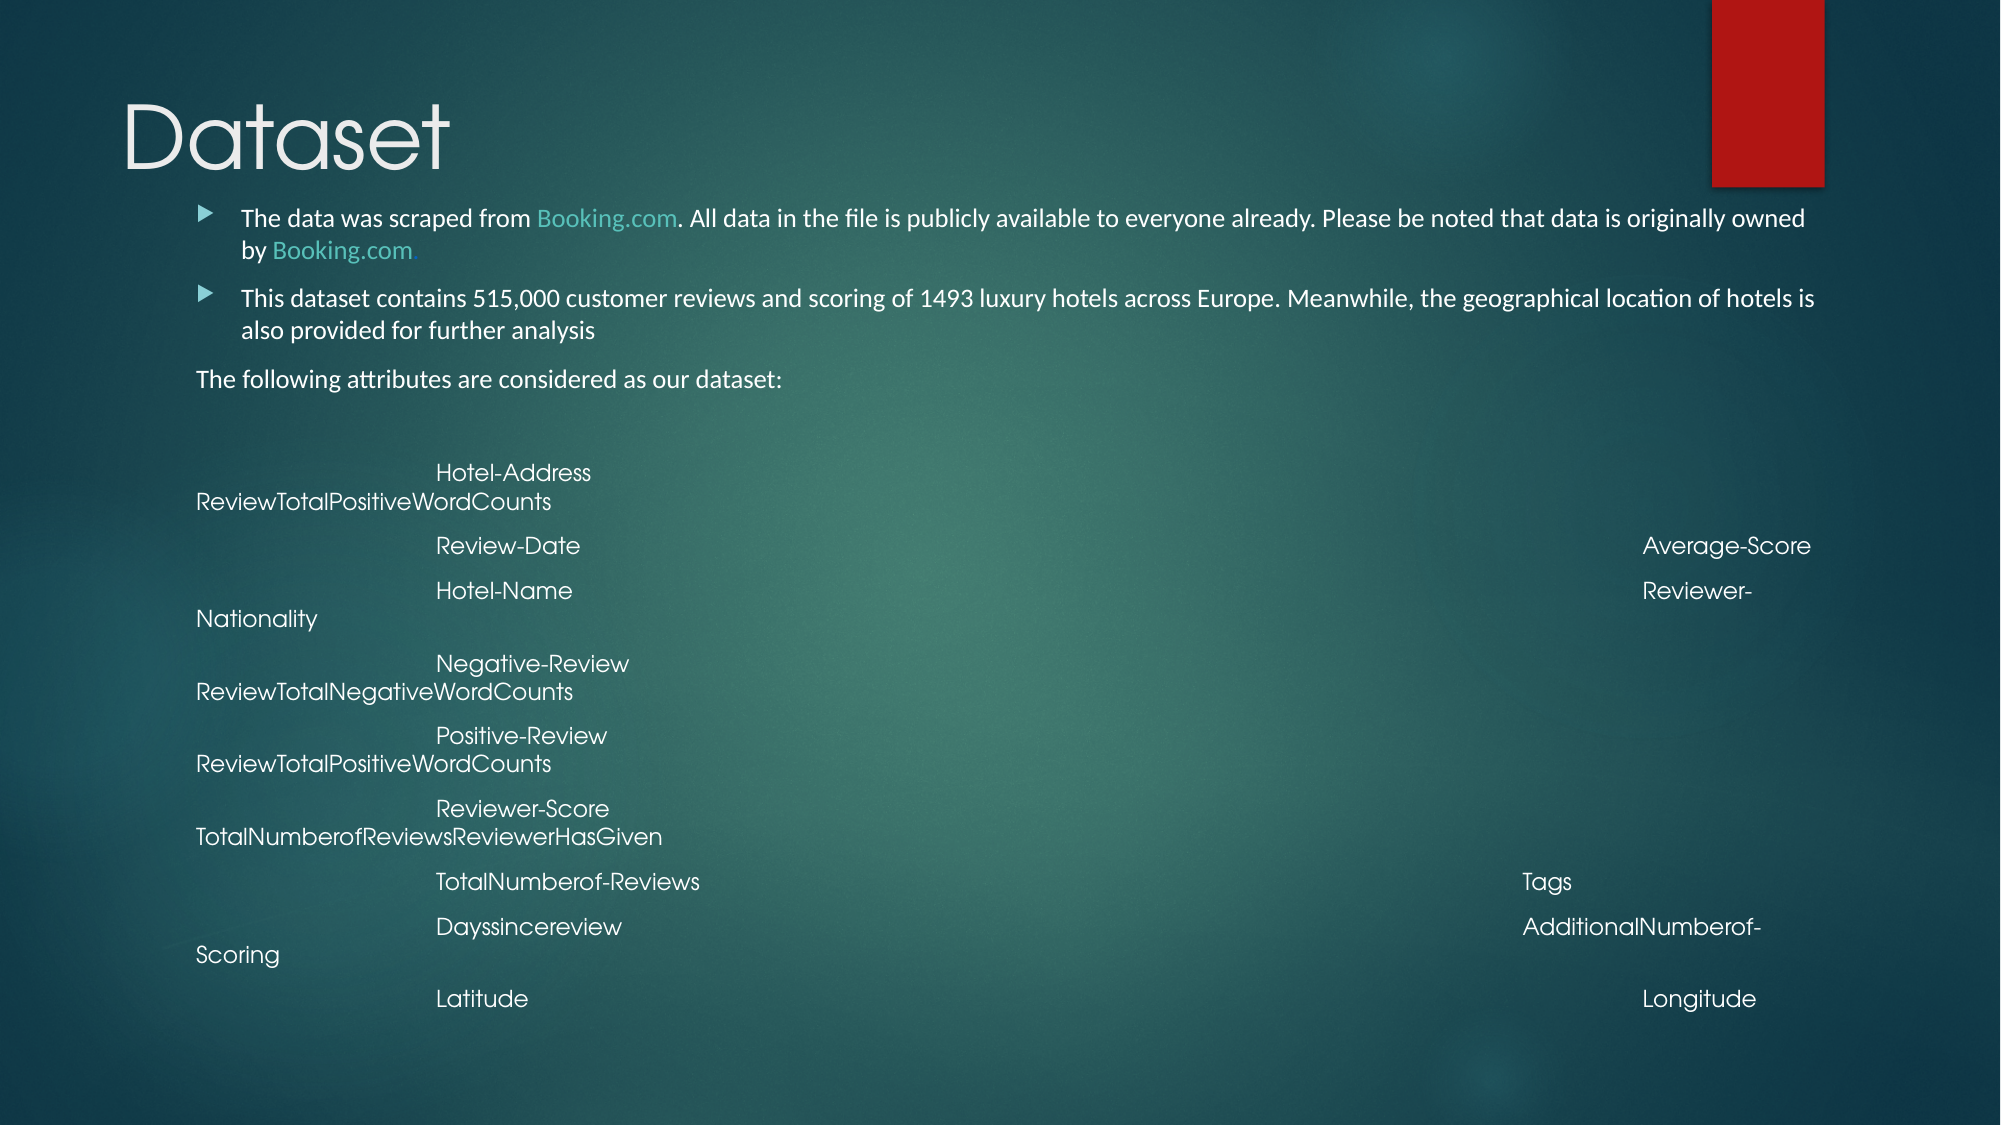

# Dataset
The data was scraped from Booking.com. All data in the file is publicly available to everyone already. Please be noted that data is originally owned by Booking.com.
This dataset contains 515,000 customer reviews and scoring of 1493 luxury hotels across Europe. Meanwhile, the geographical location of hotels is also provided for further analysis
The following attributes are considered as our dataset:

		Hotel-Address									 ReviewTotalPositiveWordCounts
		Review-Date									 Average-Score
		Hotel-Name									 Reviewer-Nationality
		Negative-Review 								 ReviewTotalNegativeWordCounts
		Positive-Review									 ReviewTotalPositiveWordCounts
		Reviewer-Score									 TotalNumberofReviewsReviewerHasGiven
		TotalNumberof-Reviews							 Tags
		Dayssincereview								 AdditionalNumberof-Scoring
		Latitude										 Longitude